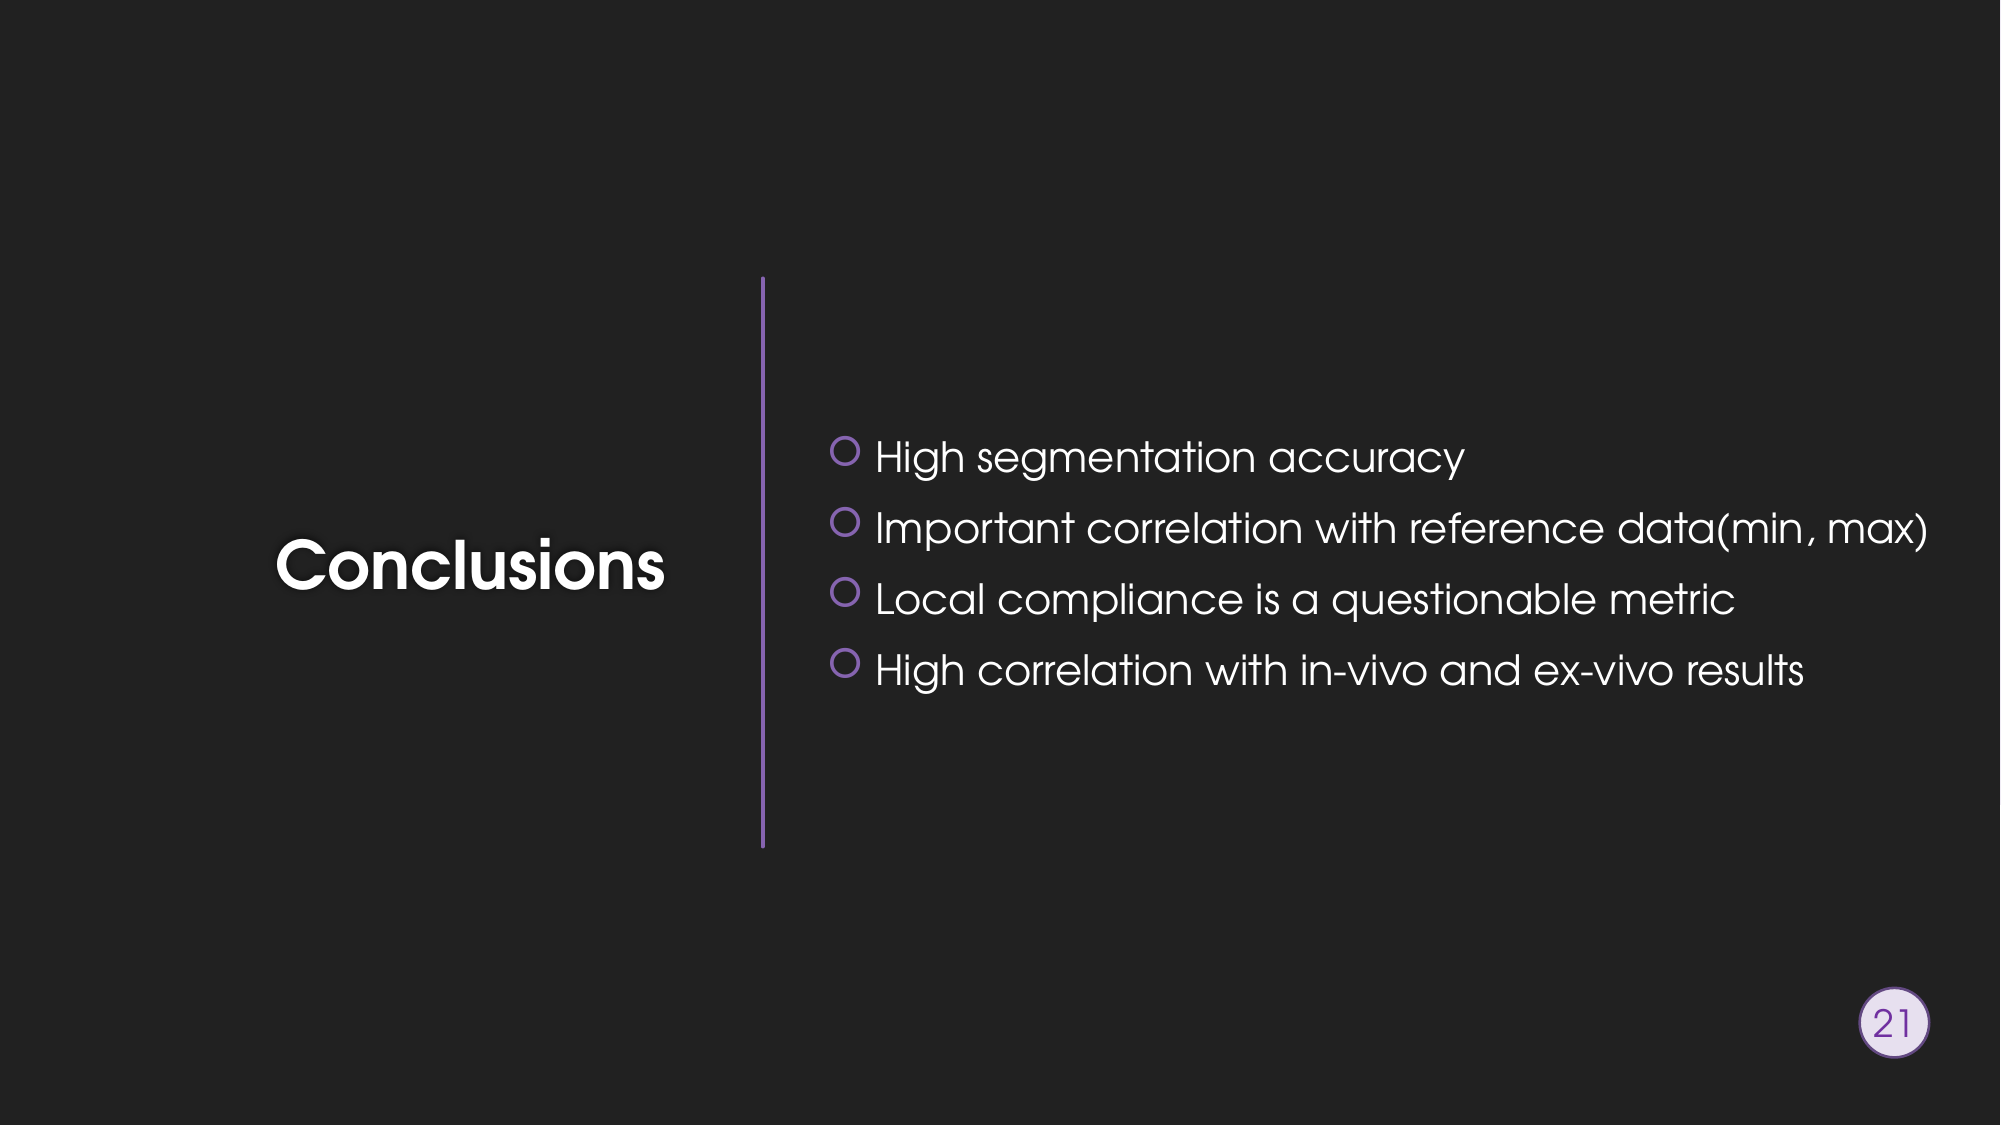

High segmentation accuracy
 Important correlation with reference data(min, max)
 Local compliance is a questionable metric
 High correlation with in-vivo and ex-vivo results
# Conclusions
21